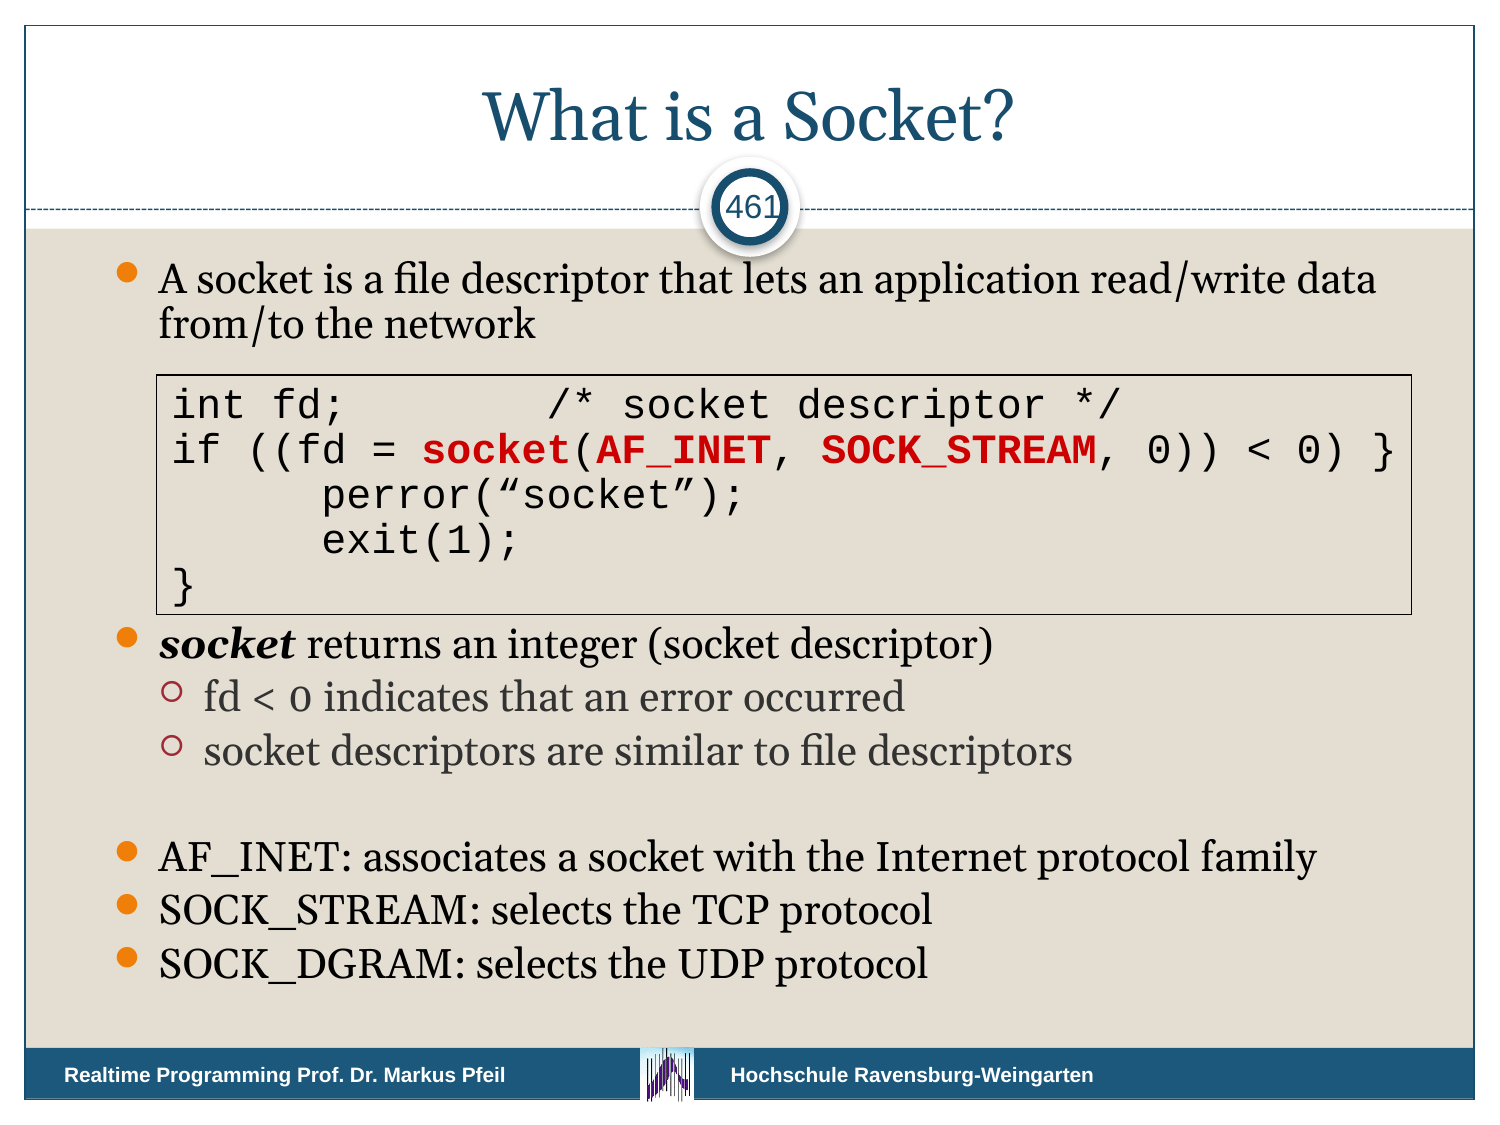

# What is a Socket?
461
A socket is a file descriptor that lets an application read/write data from/to the network

socket returns an integer (socket descriptor)
fd < 0 indicates that an error occurred
socket descriptors are similar to file descriptors

AF_INET: associates a socket with the Internet protocol family
SOCK_STREAM: selects the TCP protocol
SOCK_DGRAM: selects the UDP protocol
int fd;        /* socket descriptor */
if ((fd = socket(AF_INET, SOCK_STREAM, 0)) < 0) }
	perror(“socket”);
	exit(1);
}
Realtime Programming Prof. Dr. Markus Pfeil